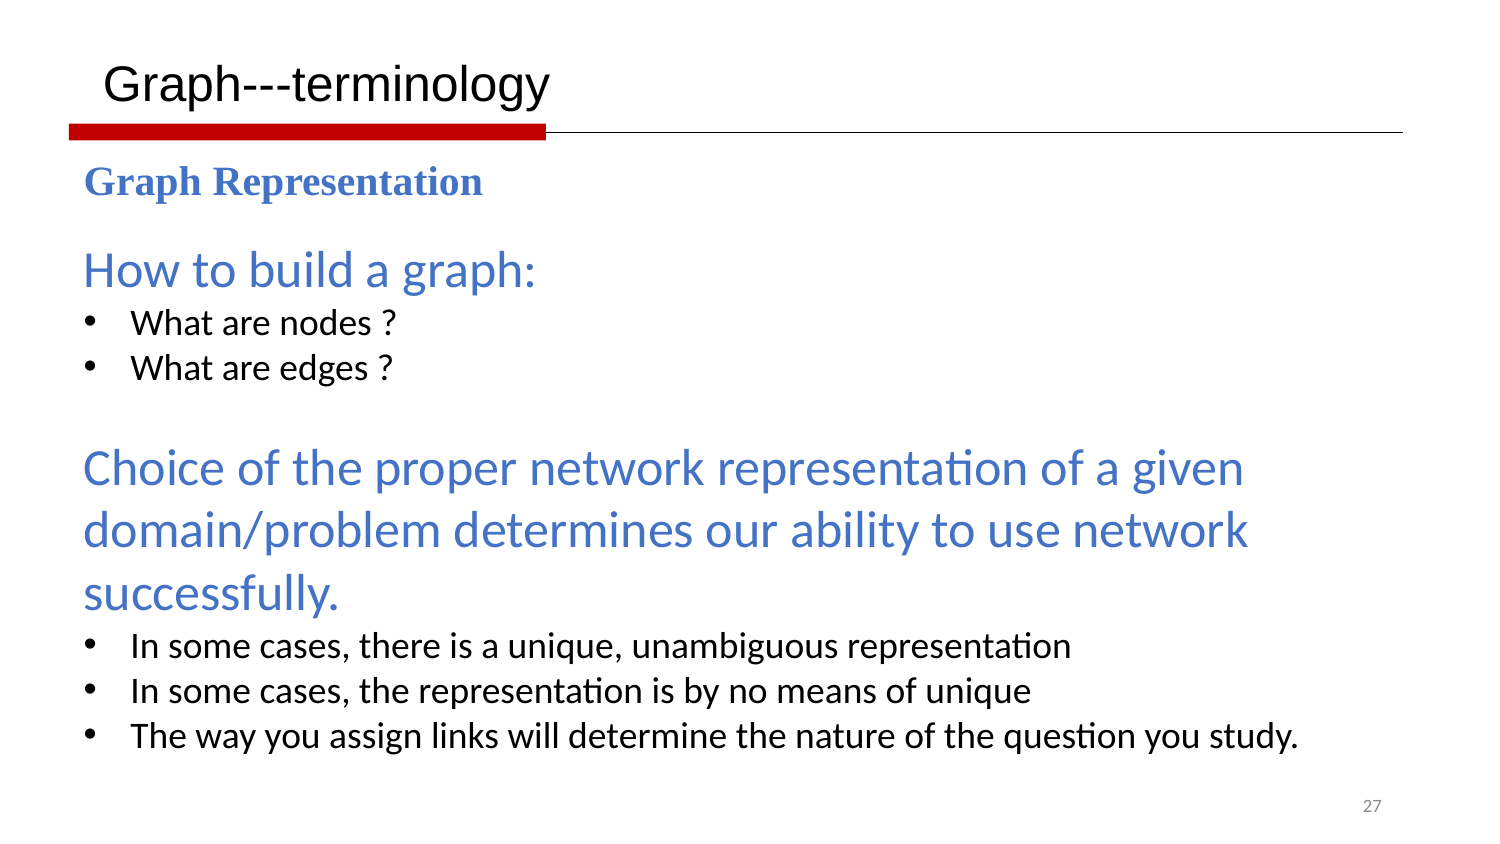

Graph---terminology

Graph Representation
How to build a graph:
What are nodes ?
What are edges ?

Choice of the proper network representation of a given domain/problem determines our ability to use network successfully.
In some cases, there is a unique, unambiguous representation
In some cases, the representation is by no means of unique
The way you assign links will determine the nature of the question you study.
27